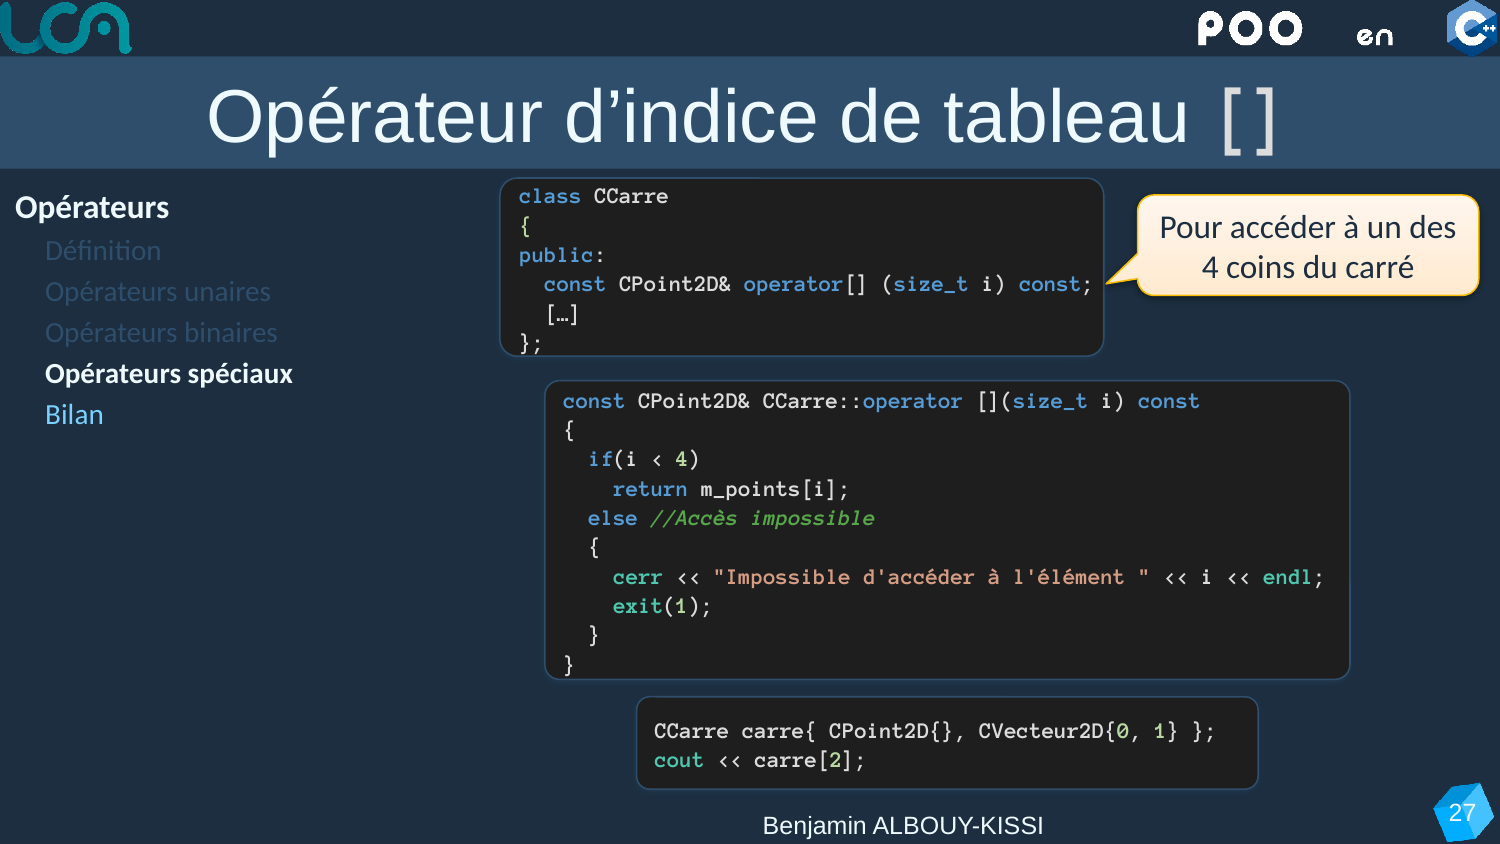

# Opérateur d’indice de tableau []
Opérateurs
Définition
Opérateurs unaires
Opérateurs binaires
Opérateurs spéciaux
Bilan
class CCarre
{
public:
  const CPoint2D& operator[] (size_t i) const;
  […]
};
Pour accéder à un des 4 coins du carré
const CPoint2D& CCarre::operator [](size_t i) const
{
  if(i < 4)
    return m_points[i];
  else //Accès impossible
  {
    cerr << "Impossible d'accéder à l'élément " << i << endl;
    exit(1);
  }
}
CCarre carre{ CPoint2D{}, CVecteur2D{0, 1} };
cout << carre[2];
27
Benjamin ALBOUY-KISSI